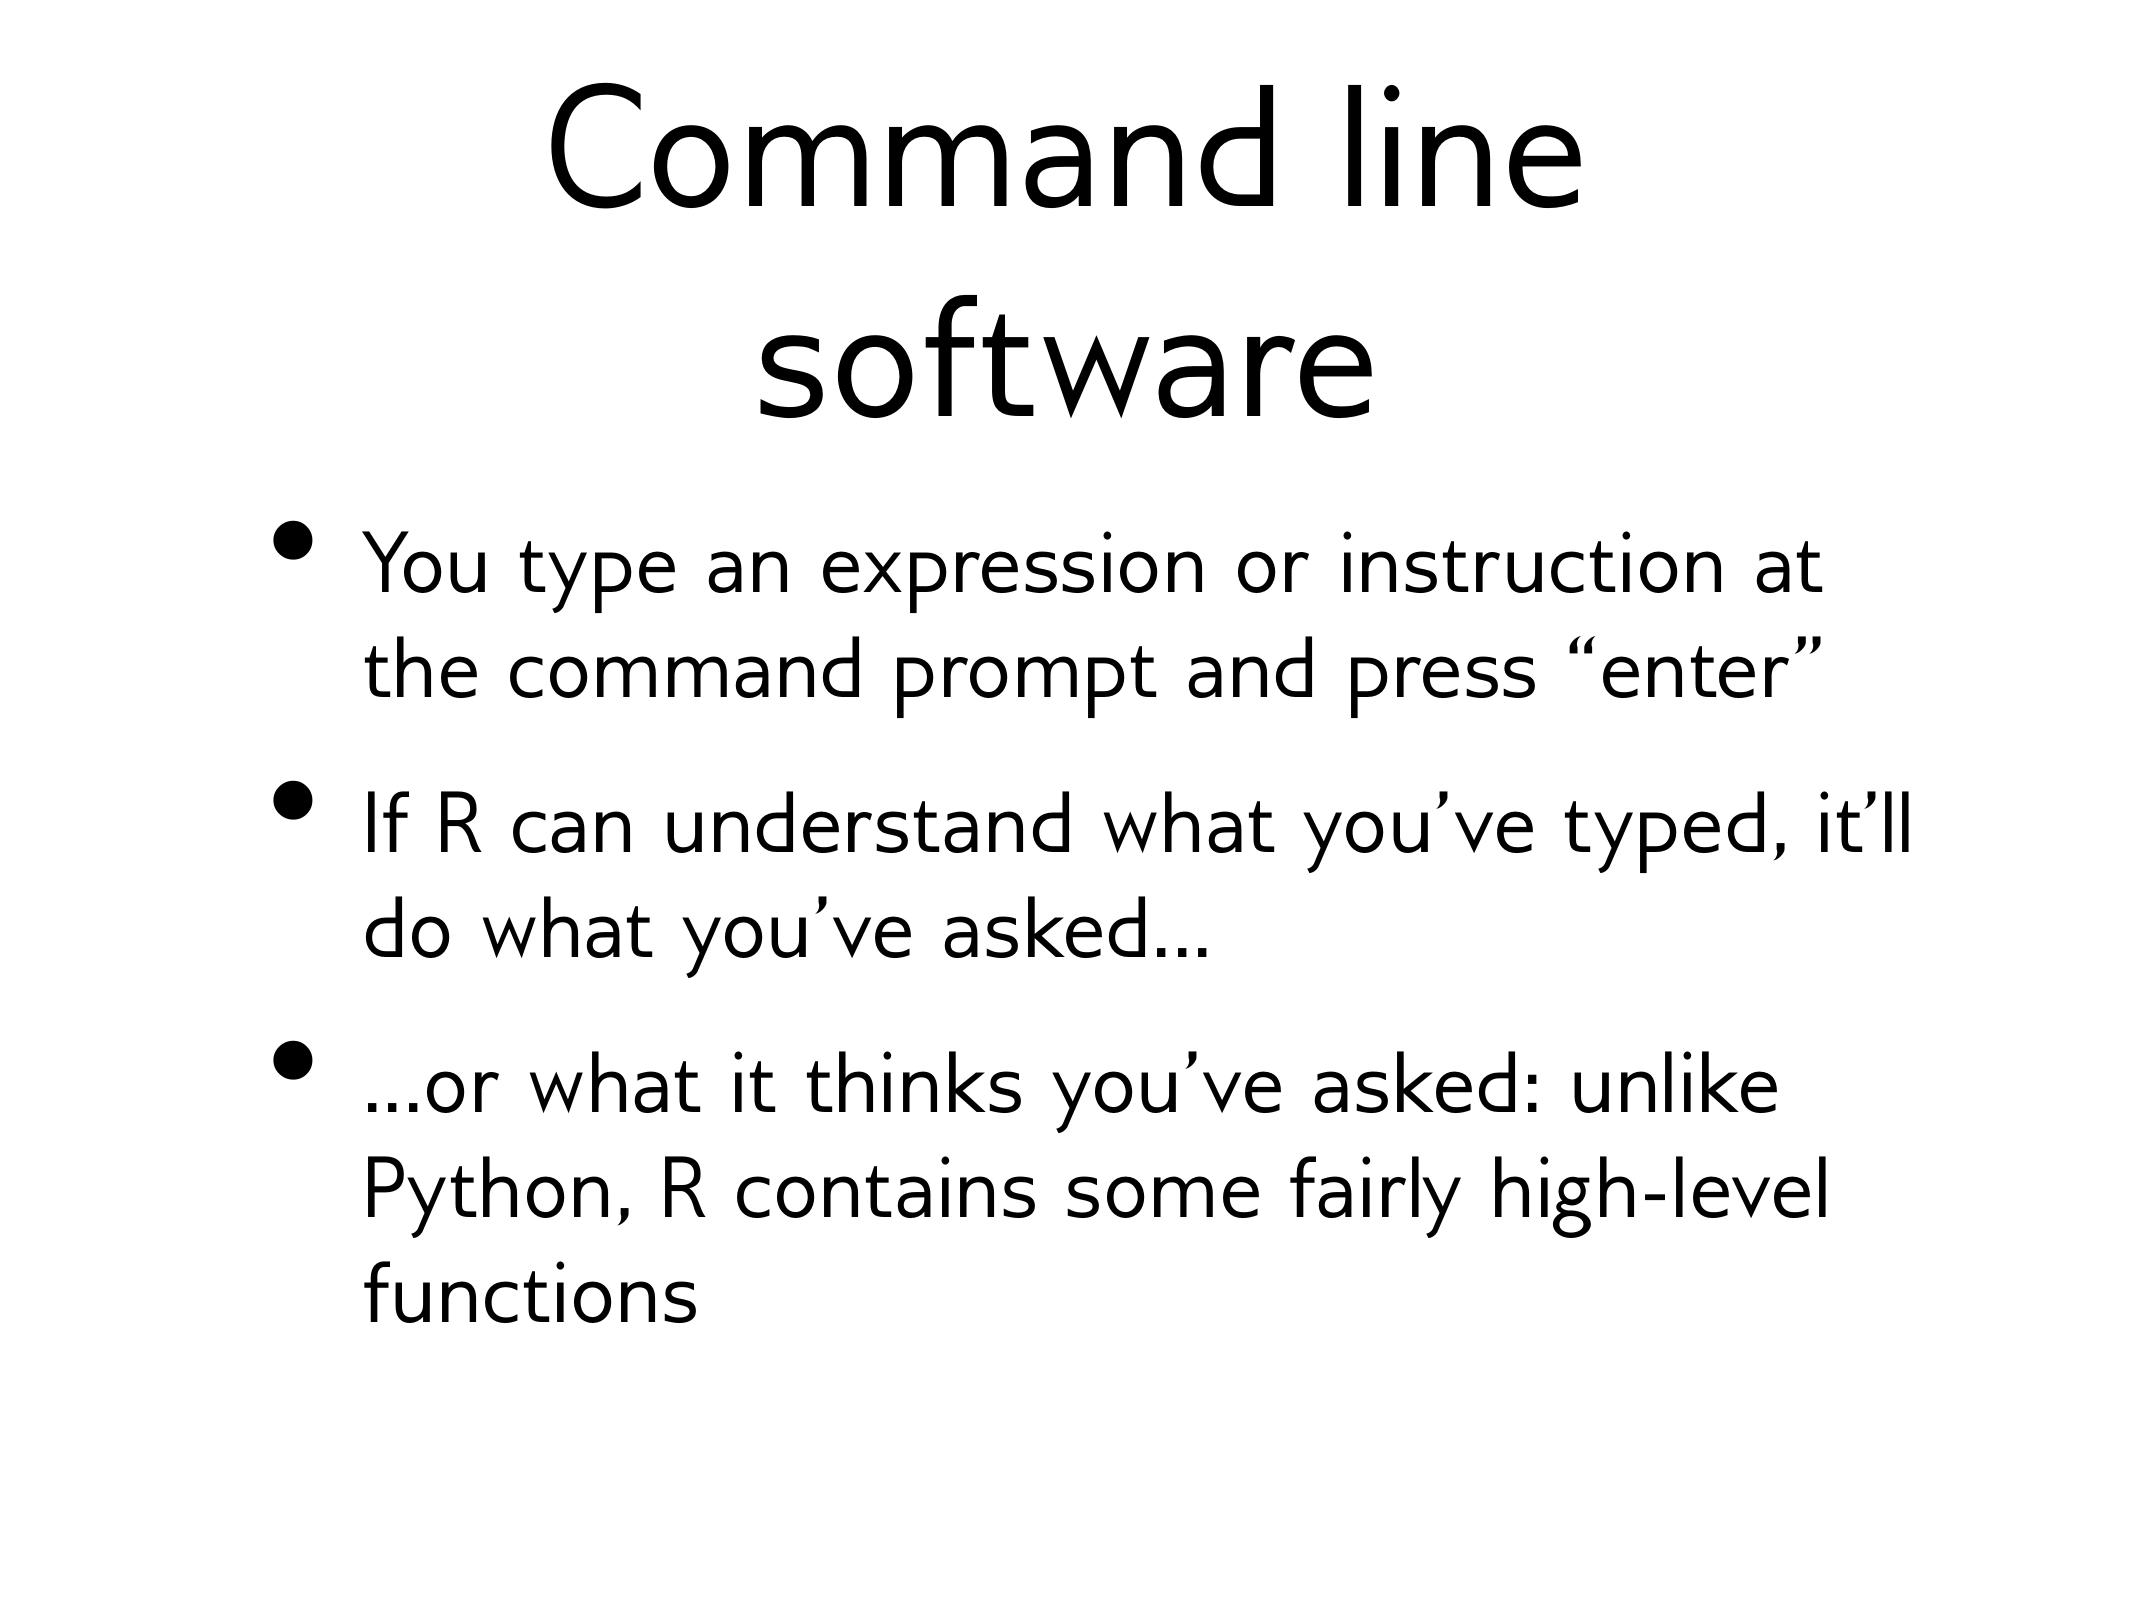

# Command line software
You type an expression or instruction at the command prompt and press “enter”
If R can understand what you’ve typed, it’ll do what you’ve asked...
...or what it thinks you’ve asked: unlike Python, R contains some fairly high-level functions